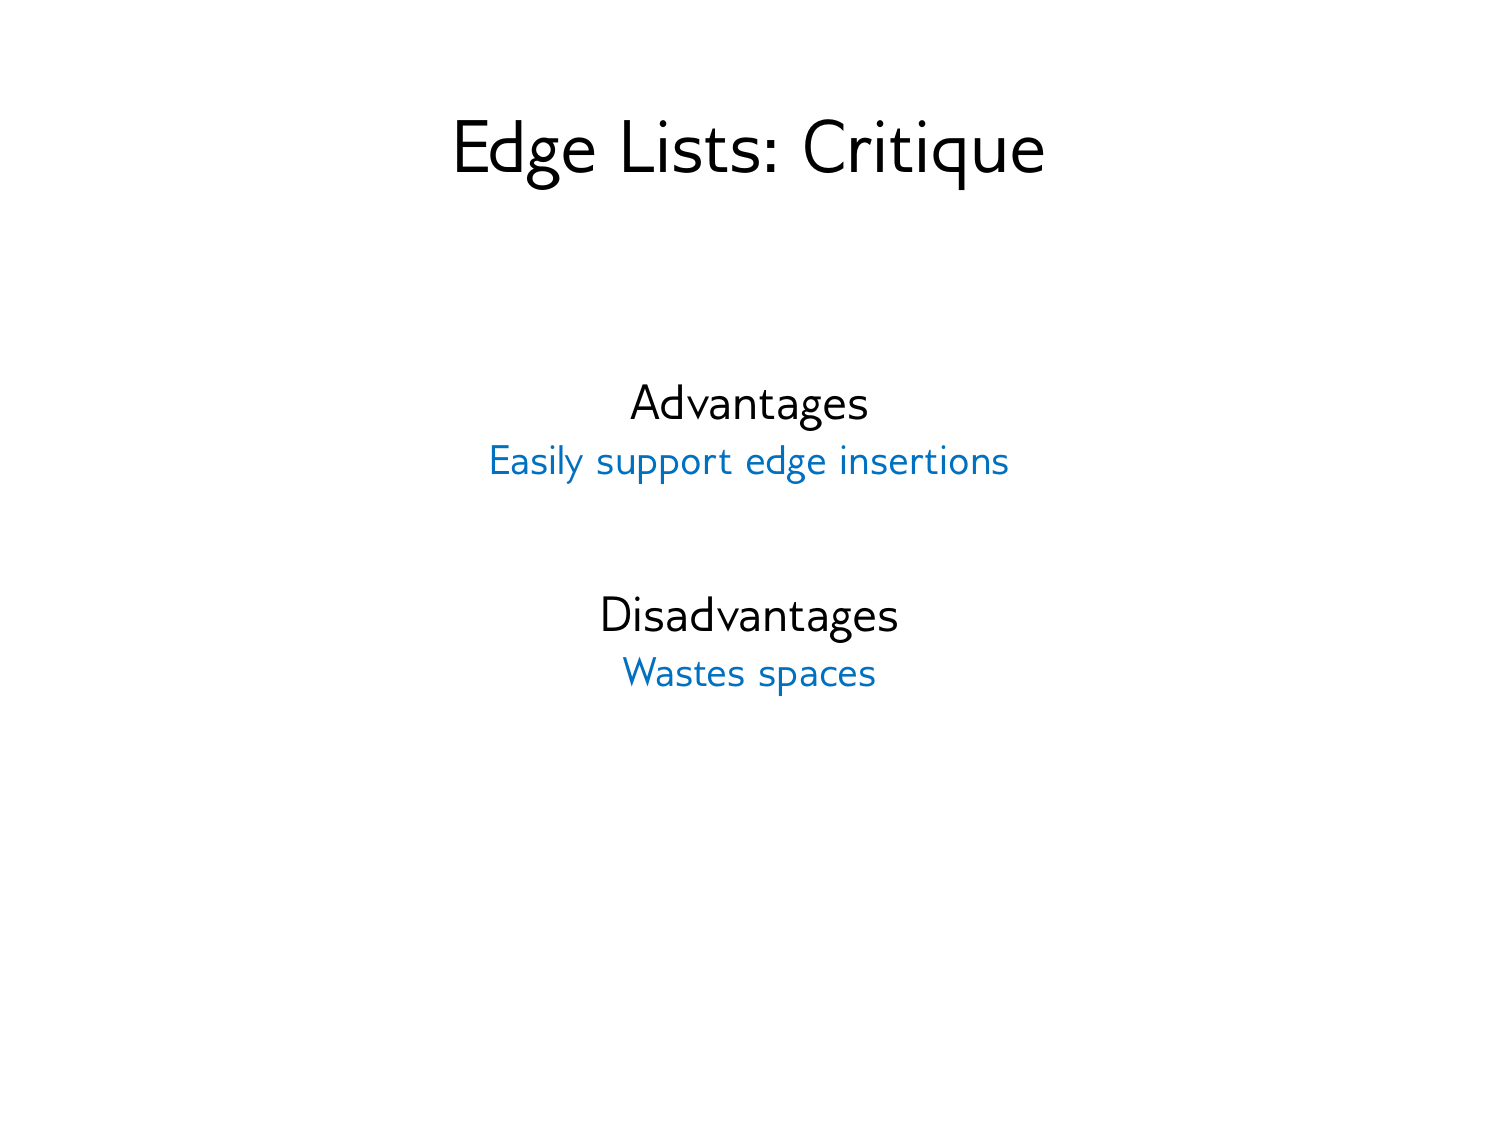

Edge Lists: Critique
Advantages
Easily support edge insertions
Disadvantages
Wastes spaces